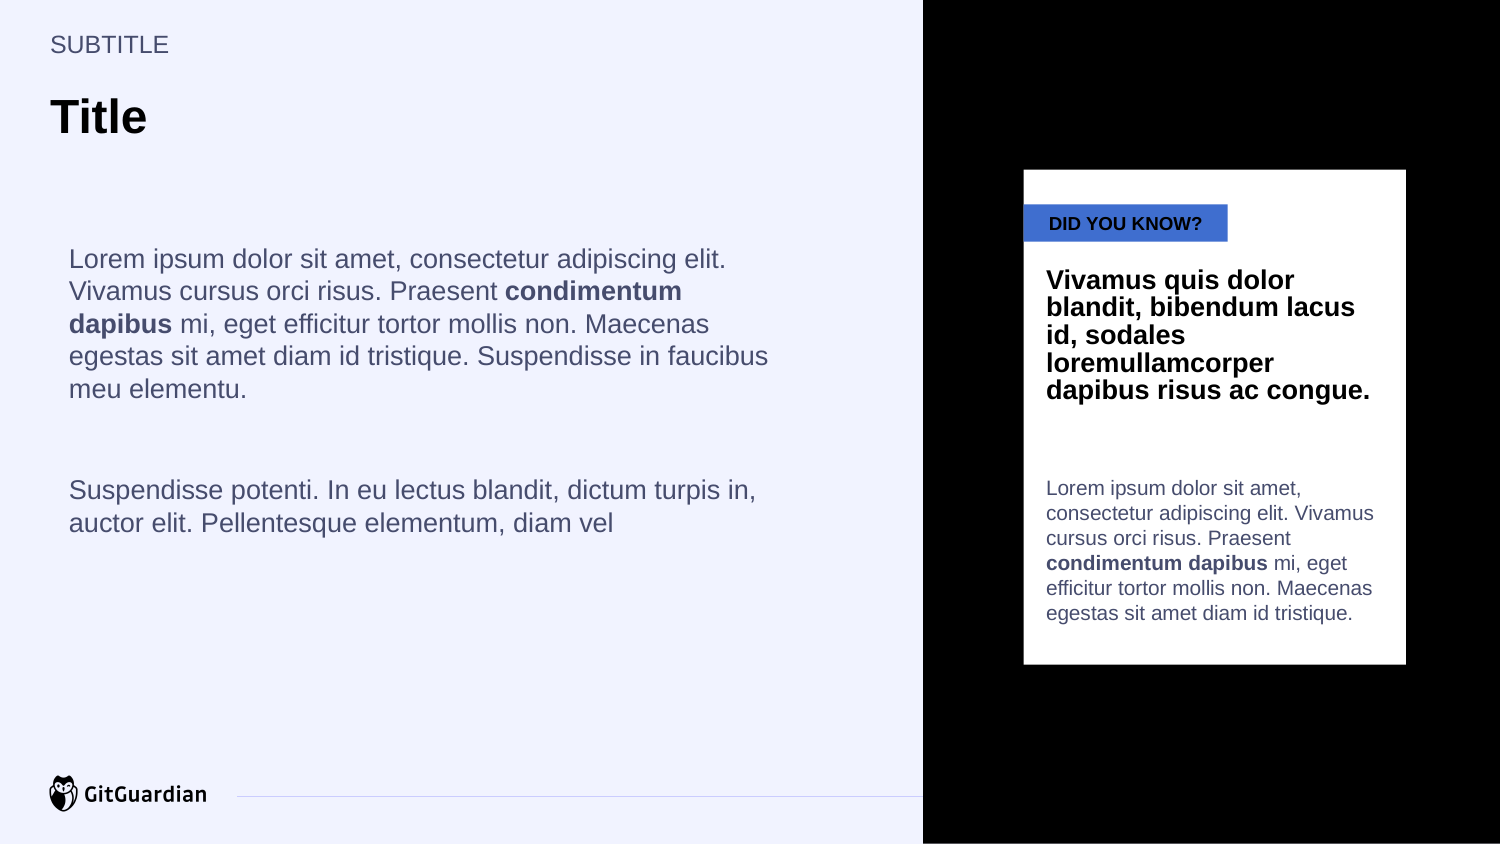

SUBTITLE
# Title
Vivamus quis dolor blandit, bibendum lacus id, sodales loremullamcorper dapibus risus ac congue.

Lorem ipsum dolor sit amet, consectetur adipiscing elit. Vivamus cursus orci risus. Praesent condimentum dapibus mi, eget efficitur tortor mollis non. Maecenas egestas sit amet diam id tristique.
DID YOU KNOW?
Lorem ipsum dolor sit amet, consectetur adipiscing elit. Vivamus cursus orci risus. Praesent condimentum dapibus mi, eget efficitur tortor mollis non. Maecenas egestas sit amet diam id tristique. Suspendisse in faucibus meu elementu.

Suspendisse potenti. In eu lectus blandit, dictum turpis in, auctor elit. Pellentesque elementum, diam vel